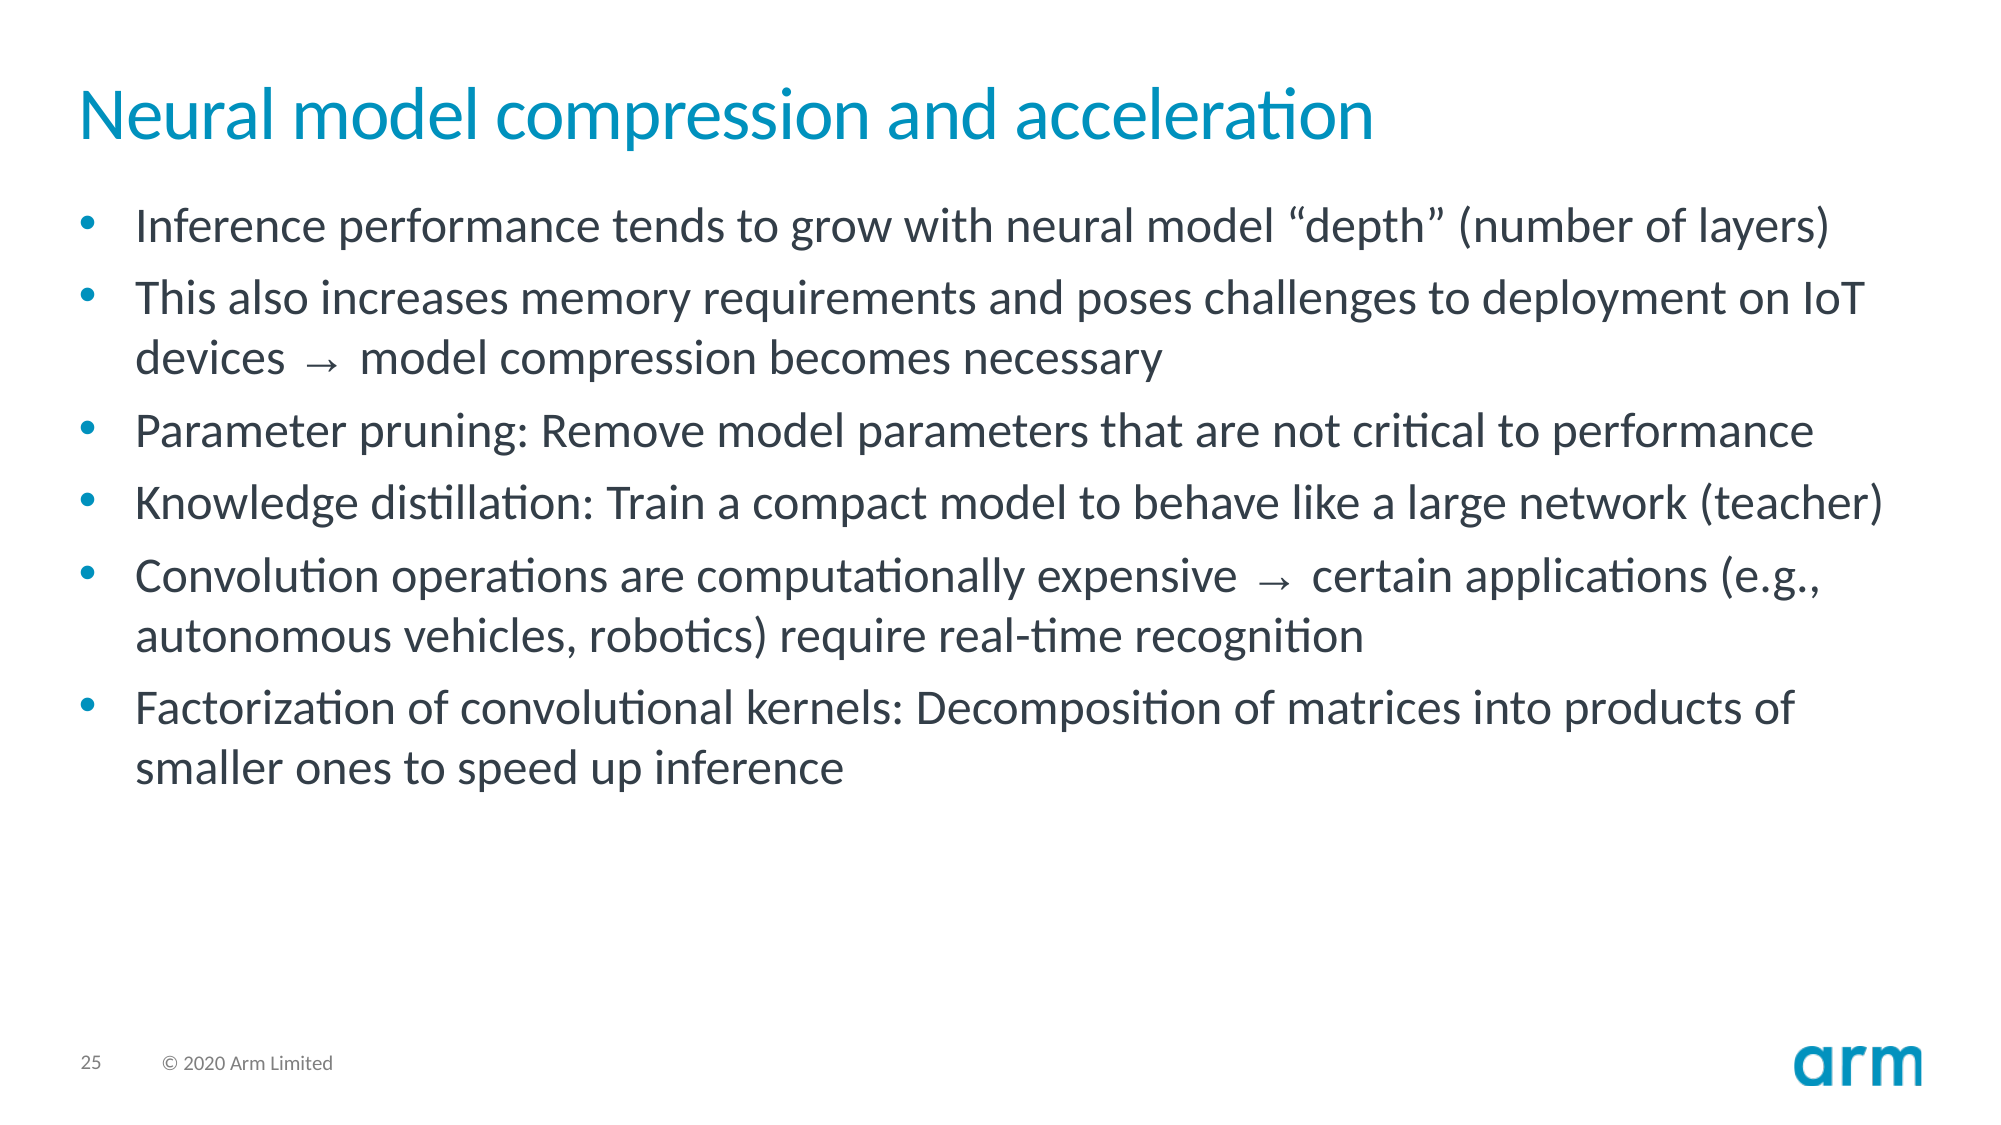

# Neural model compression and acceleration
Inference performance tends to grow with neural model “depth” (number of layers)
This also increases memory requirements and poses challenges to deployment on IoT devices → model compression becomes necessary
Parameter pruning: Remove model parameters that are not critical to performance
Knowledge distillation: Train a compact model to behave like a large network (teacher)
Convolution operations are computationally expensive → certain applications (e.g., autonomous vehicles, robotics) require real-time recognition
Factorization of convolutional kernels: Decomposition of matrices into products of smaller ones to speed up inference